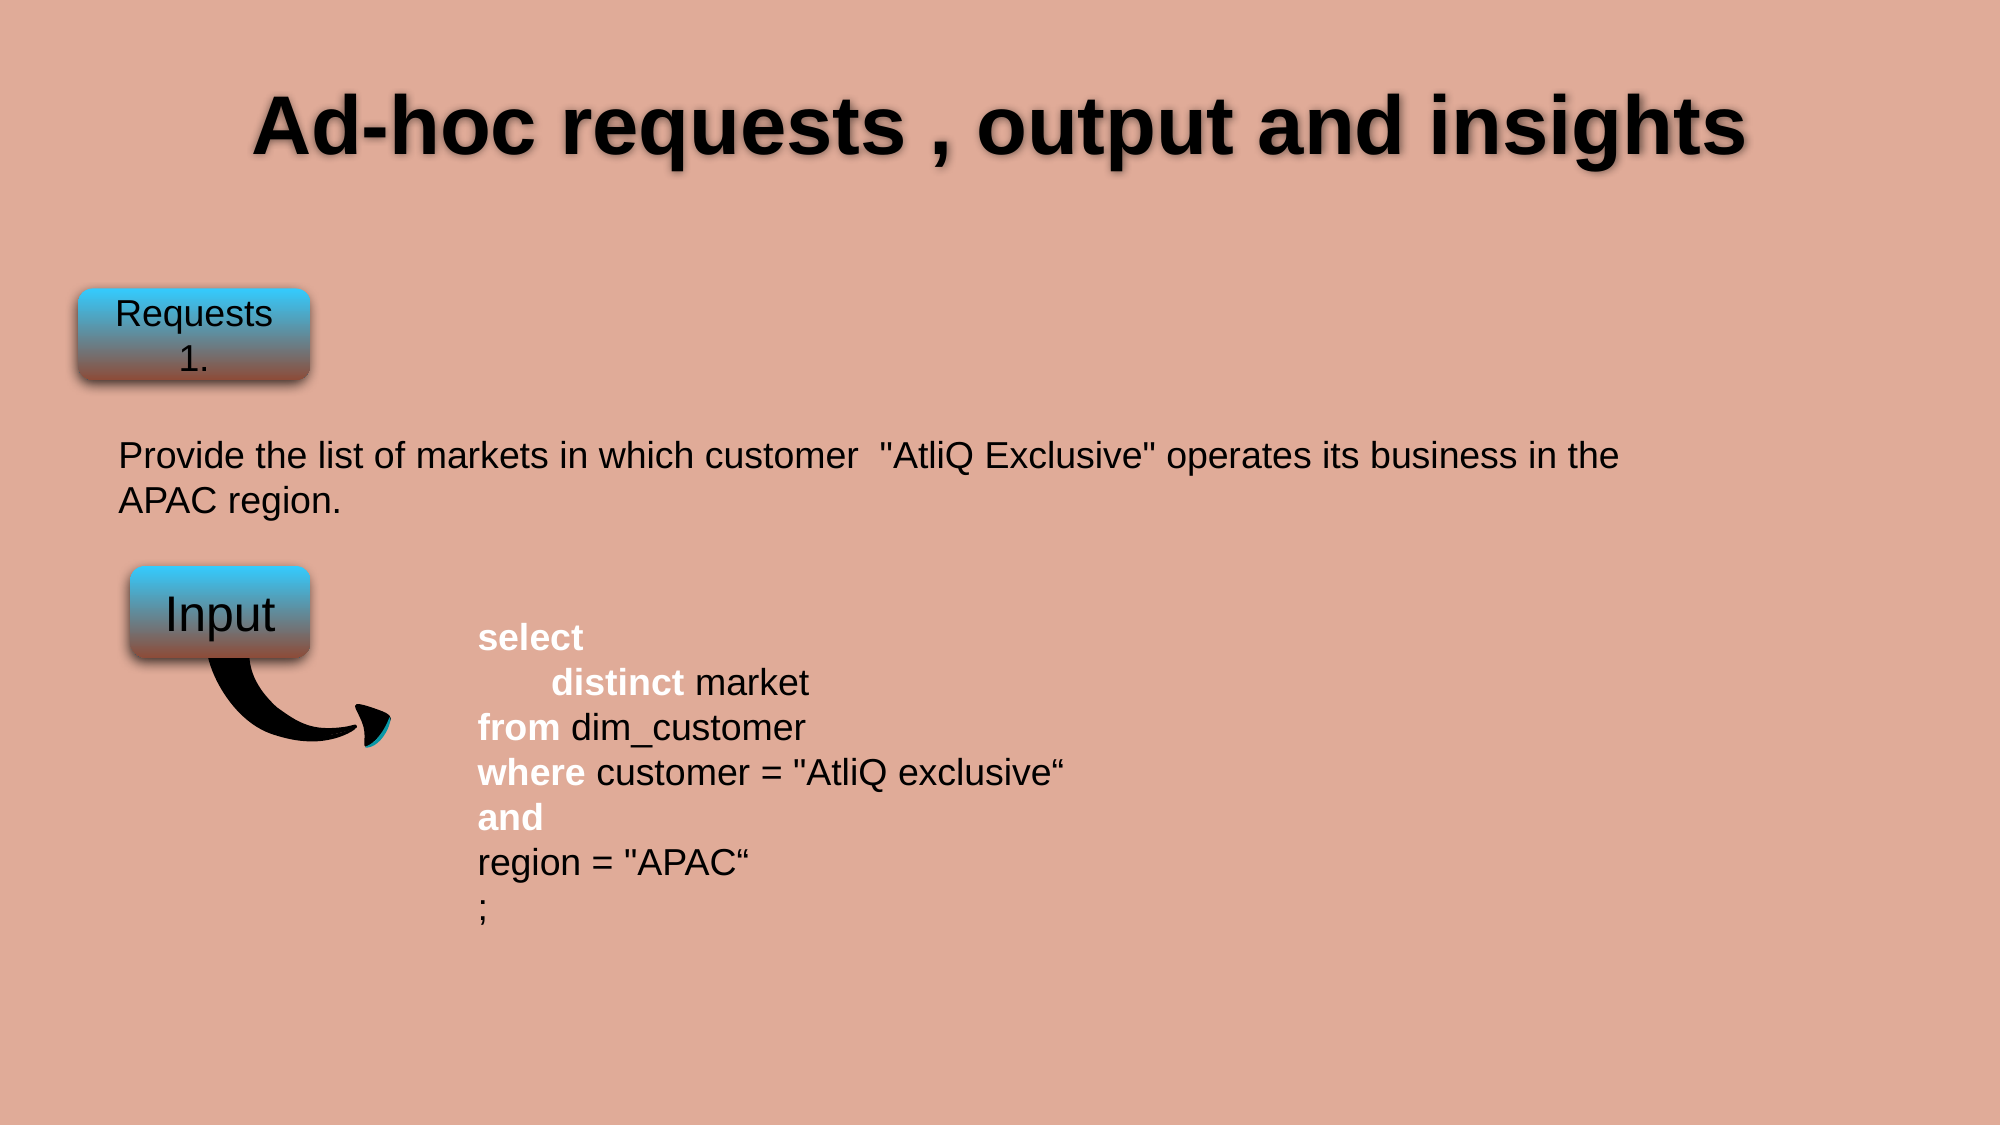

# Ad-hoc requests , output and insights
Requests 1.
Provide the list of markets in which customer  "AtliQ Exclusive" operates its business in the APAC region.
Input
select
       distinct market
from dim_customer
where customer = "AtliQ exclusive“
and
region = "APAC“
;